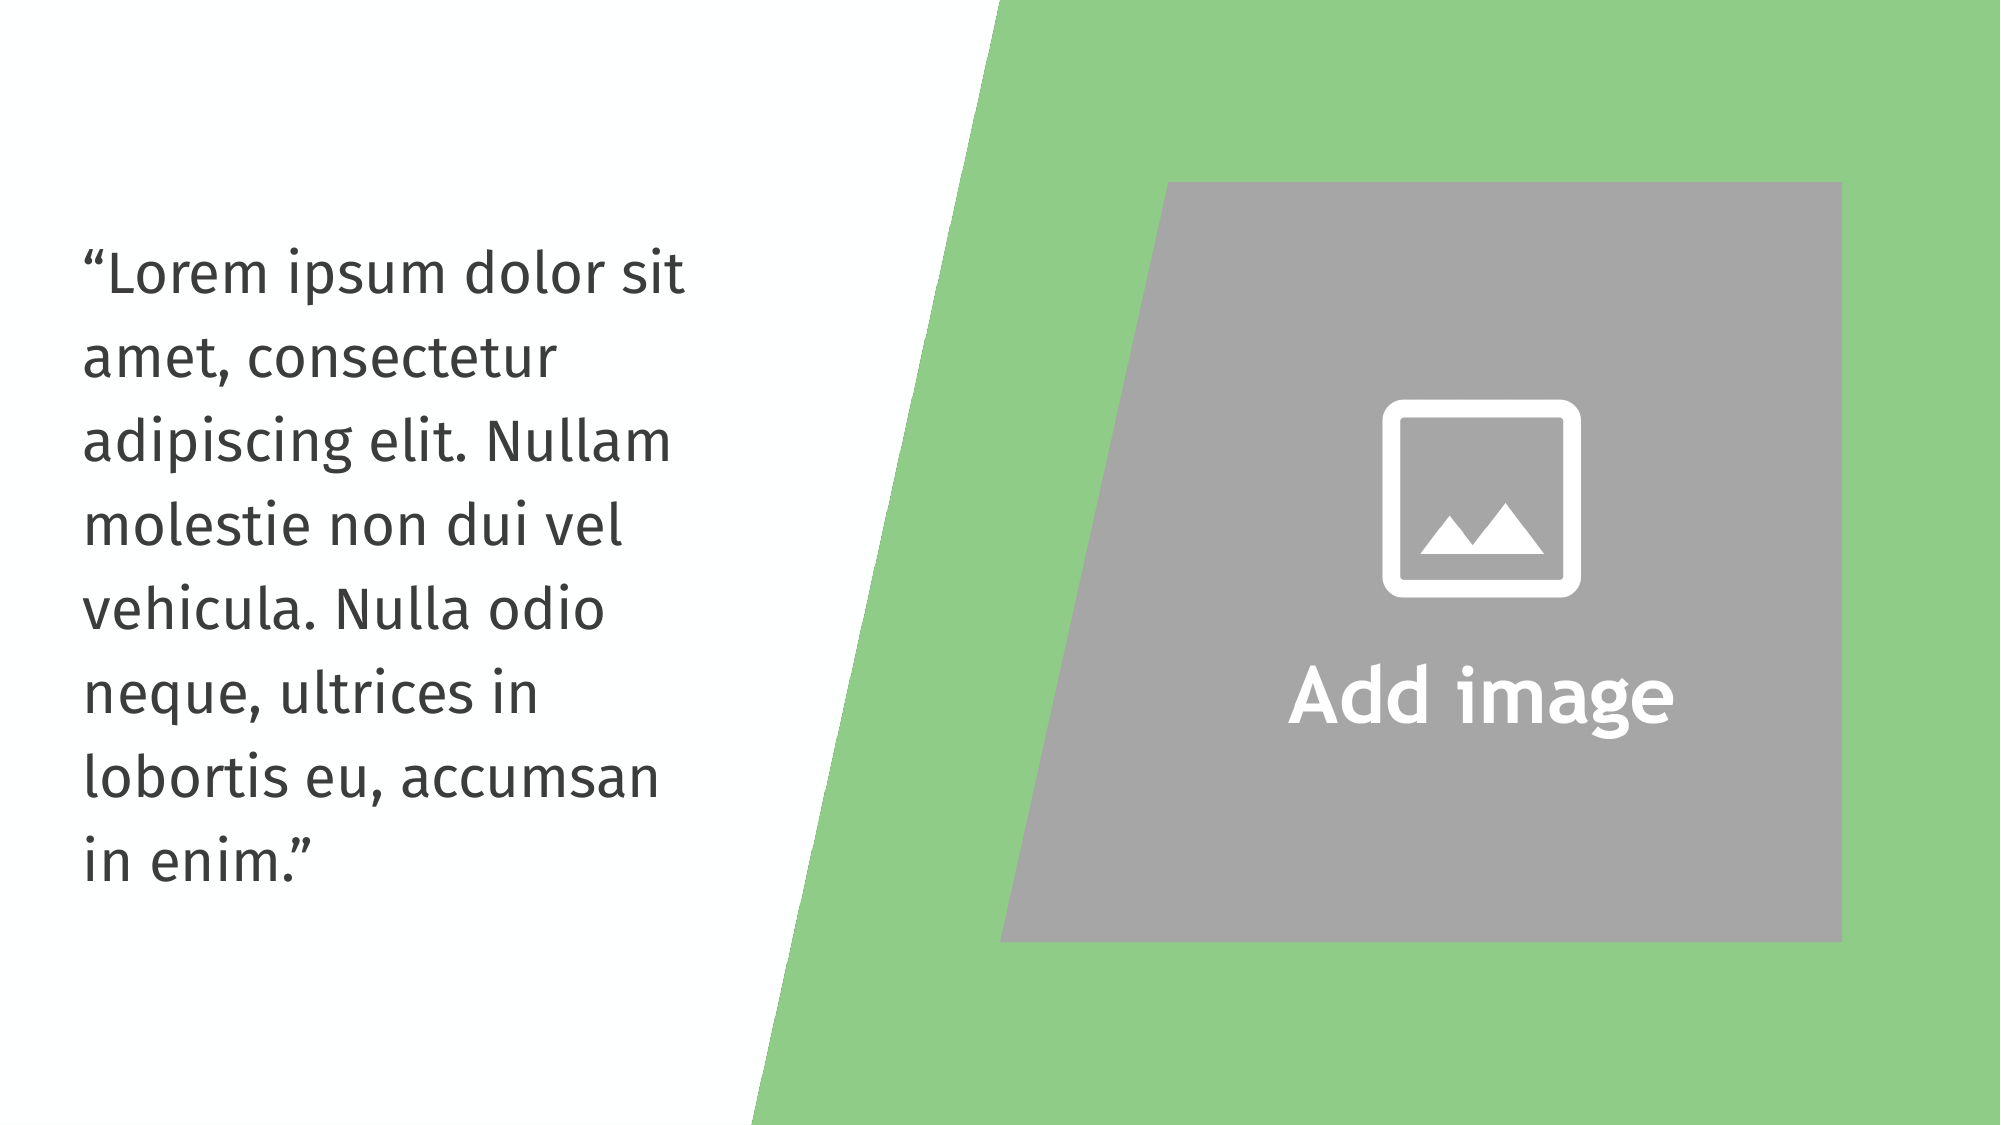

# “Lorem ipsum dolor sit amet, consectetur adipiscing elit. Nullam molestie non dui vel vehicula. Nulla odio neque, ultrices in lobortis eu, accumsan in enim.”

To add an image into the placeholder shape follow
the steps below.
Click on the shape
Select ‘Shape Format’
Select ‘Picture or texture fill’ within the ‘Fill’ Tab
Under ‘Picture Source’ select your chosen image file
Use the crop tool to adjust the position and size of your image